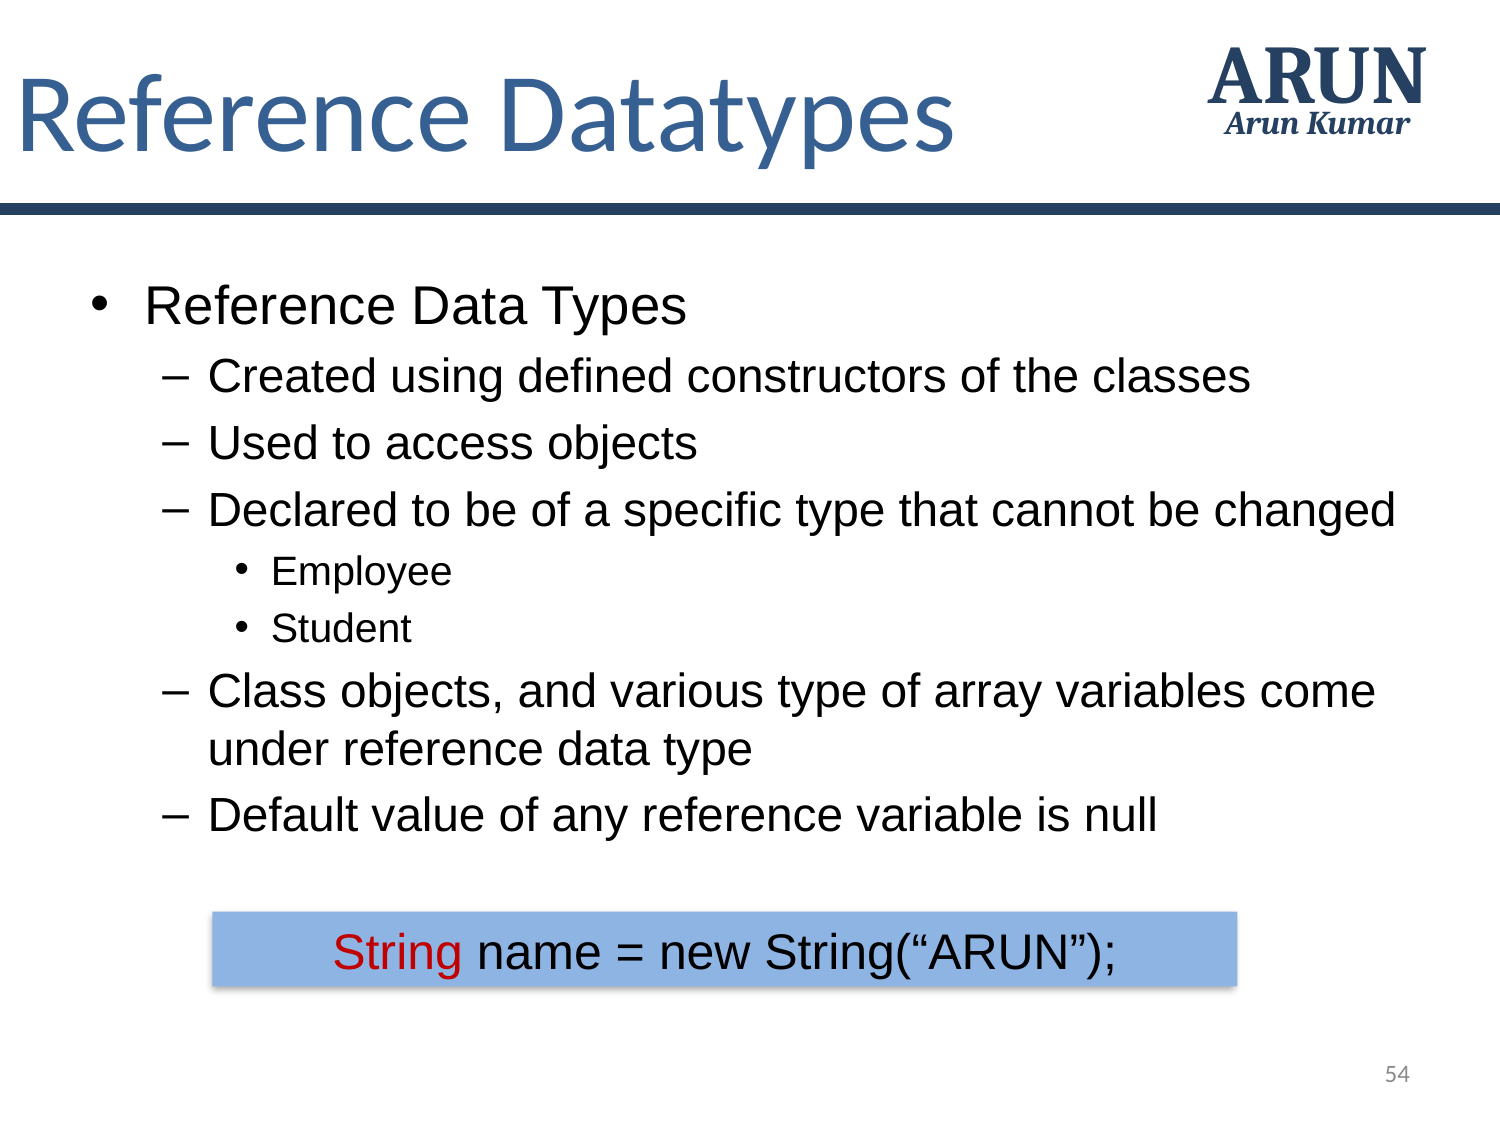

Reference Datatypes

ARUN
Arun Kumar

Reference Data Types
Created using defined constructors of the classes
Used to access objects
Declared to be of a specific type that cannot be changed
Employee
Student
Class objects, and various type of array variables come under reference data type
Default value of any reference variable is null
String name = new String(“ARUN”);
54